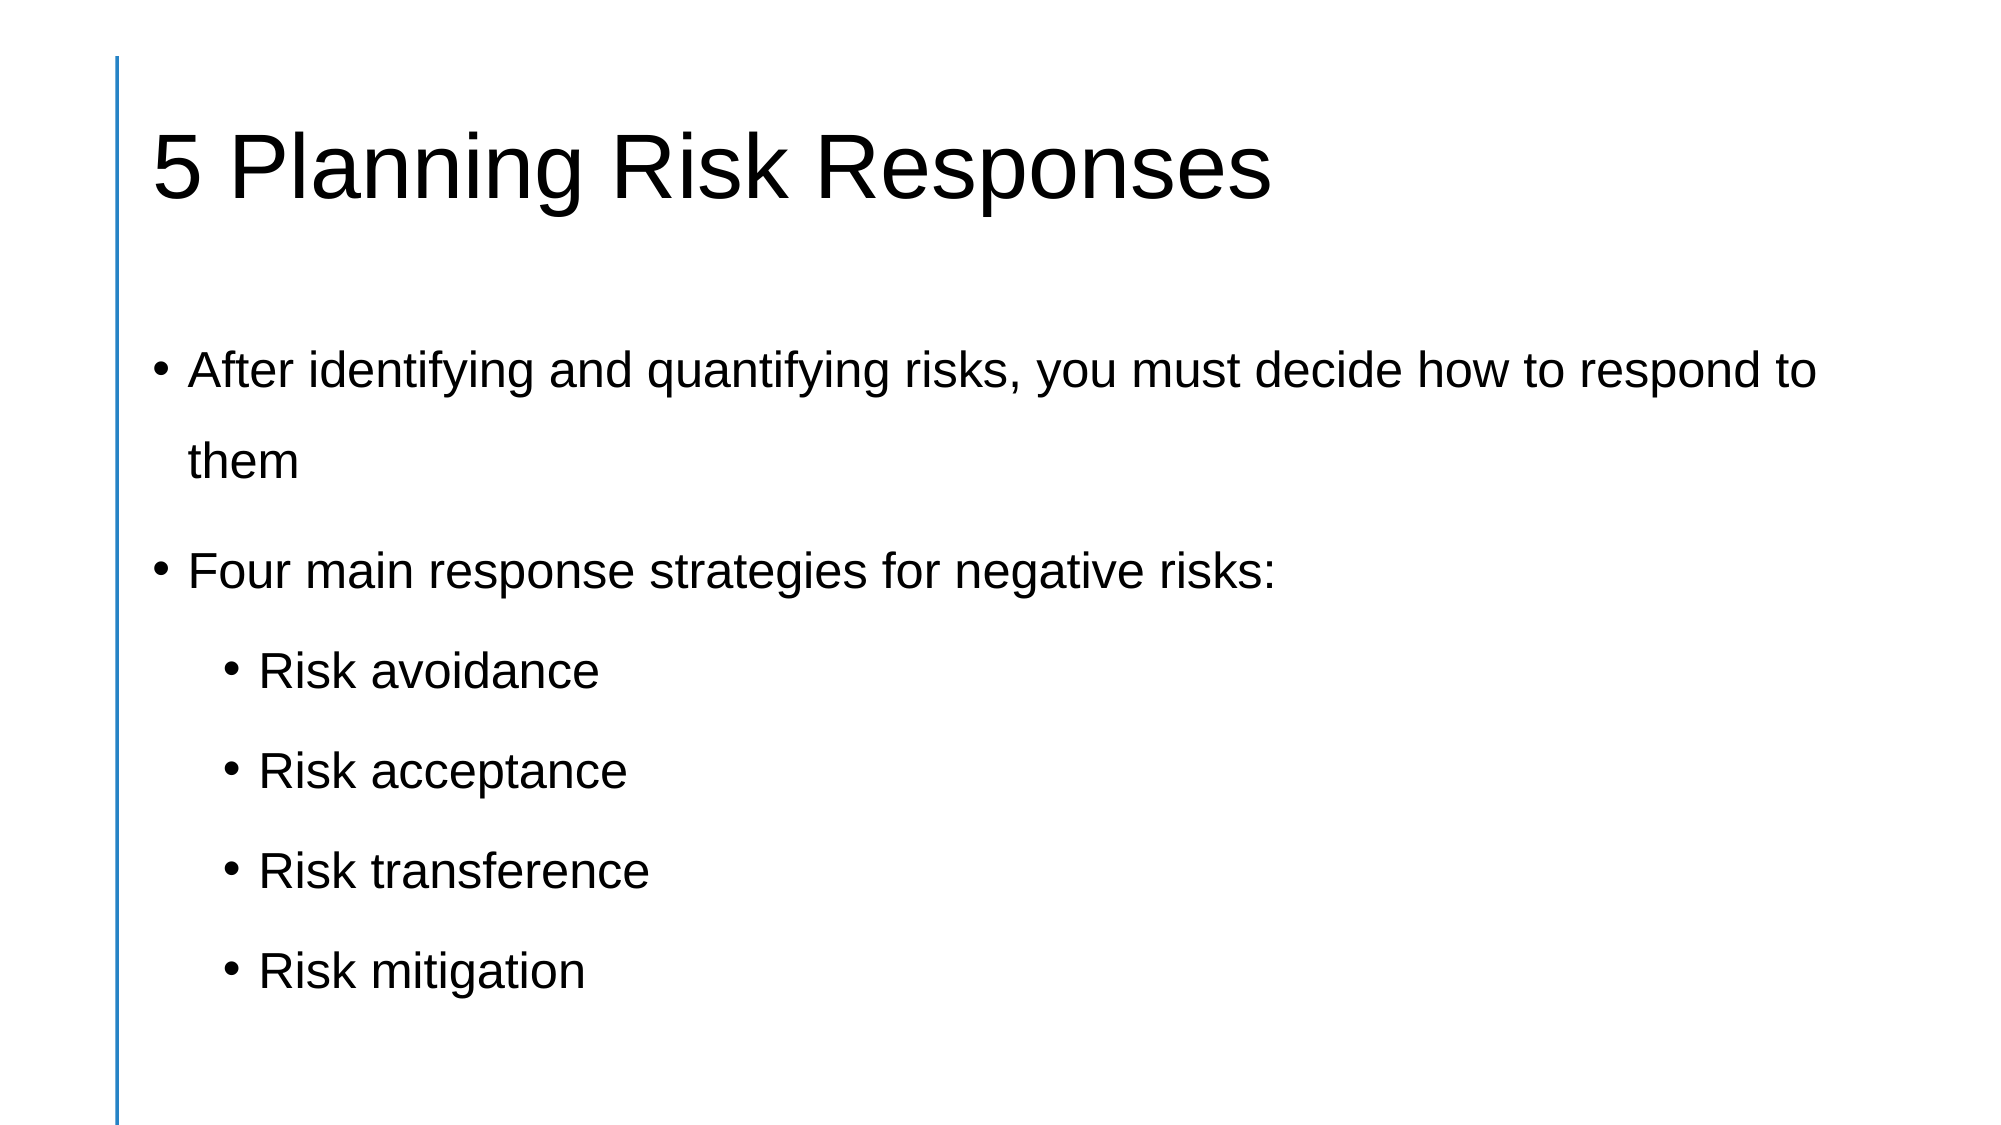

# 5 Planning Risk Responses
After identifying and quantifying risks, you must decide how to respond to them
Four main response strategies for negative risks:
Risk avoidance
Risk acceptance
Risk transference
Risk mitigation